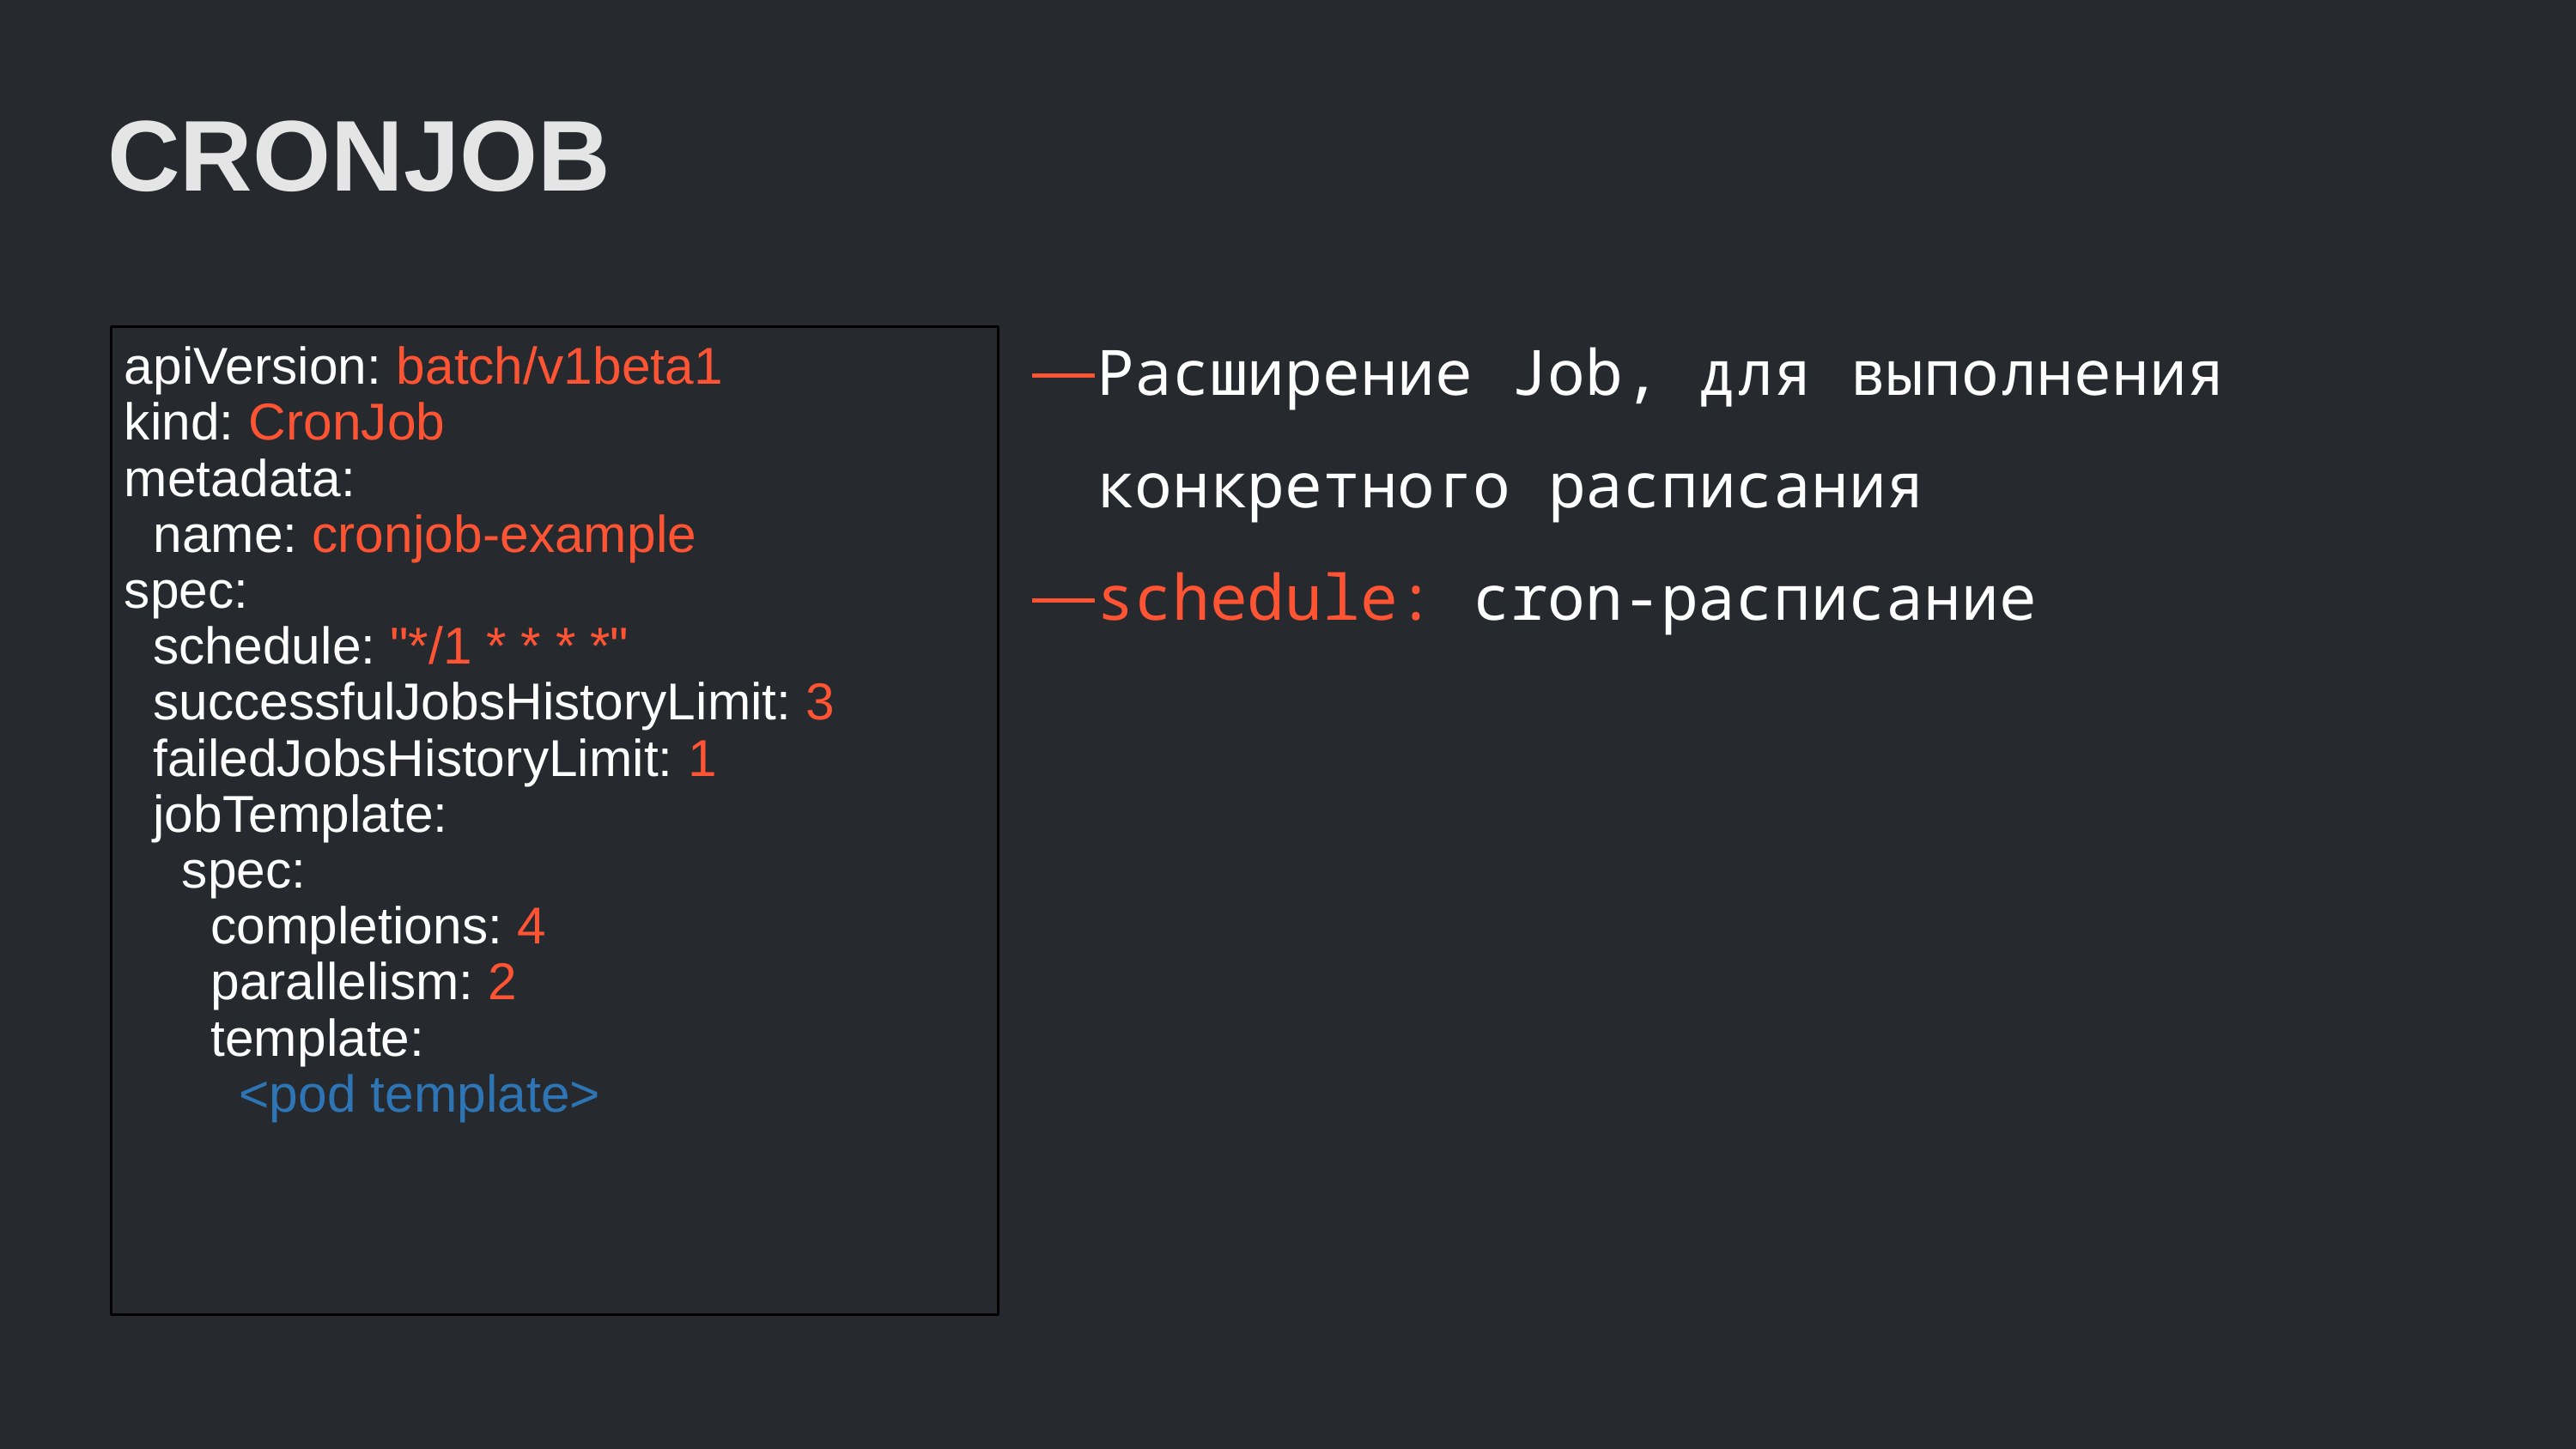

CRONJOB
Расширение Job, для выполнения конкретного расписания
schedule: cron-расписание
apiVersion: batch/v1beta1
kind: CronJob
metadata:
  name: cronjob-example
spec:
  schedule: "*/1 * * * *"
  successfulJobsHistoryLimit: 3
  failedJobsHistoryLimit: 1
  jobTemplate:
    spec:
      completions: 4
      parallelism: 2
      template:
        <pod template>